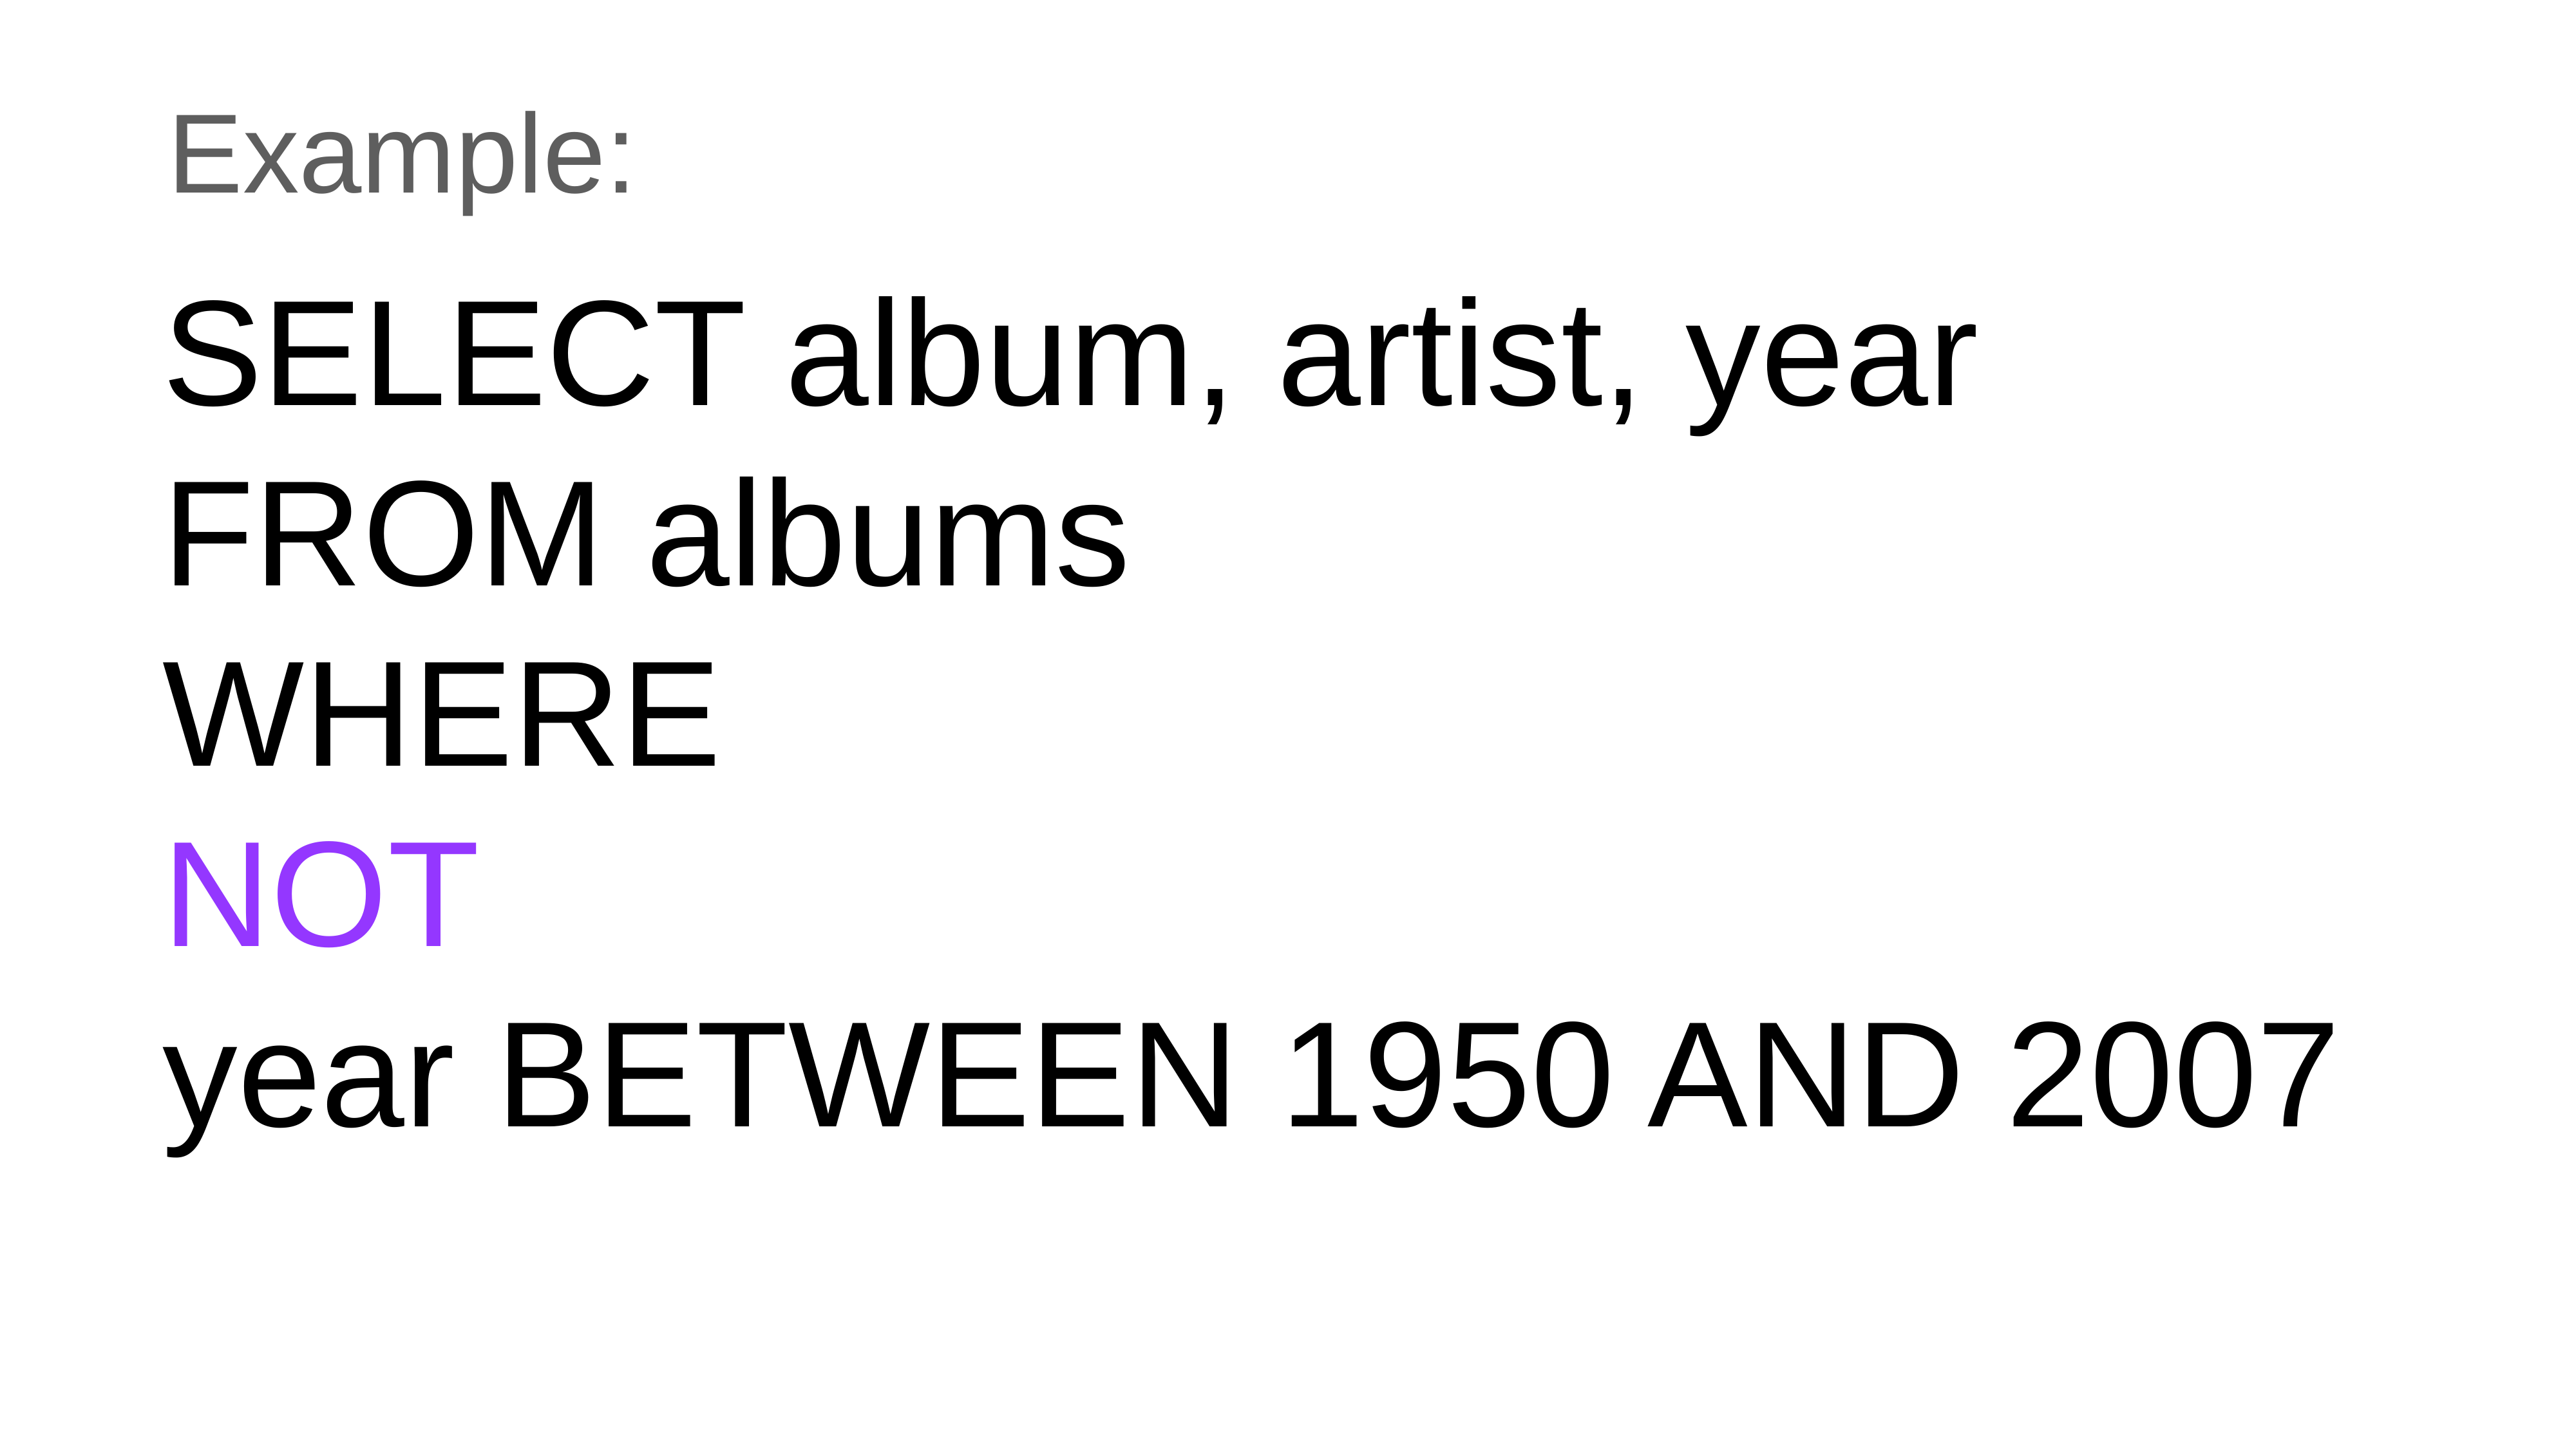

Example:
SELECT album, artist, year
FROM albums
WHERE
NOT
year BETWEEN 1950 AND 2007